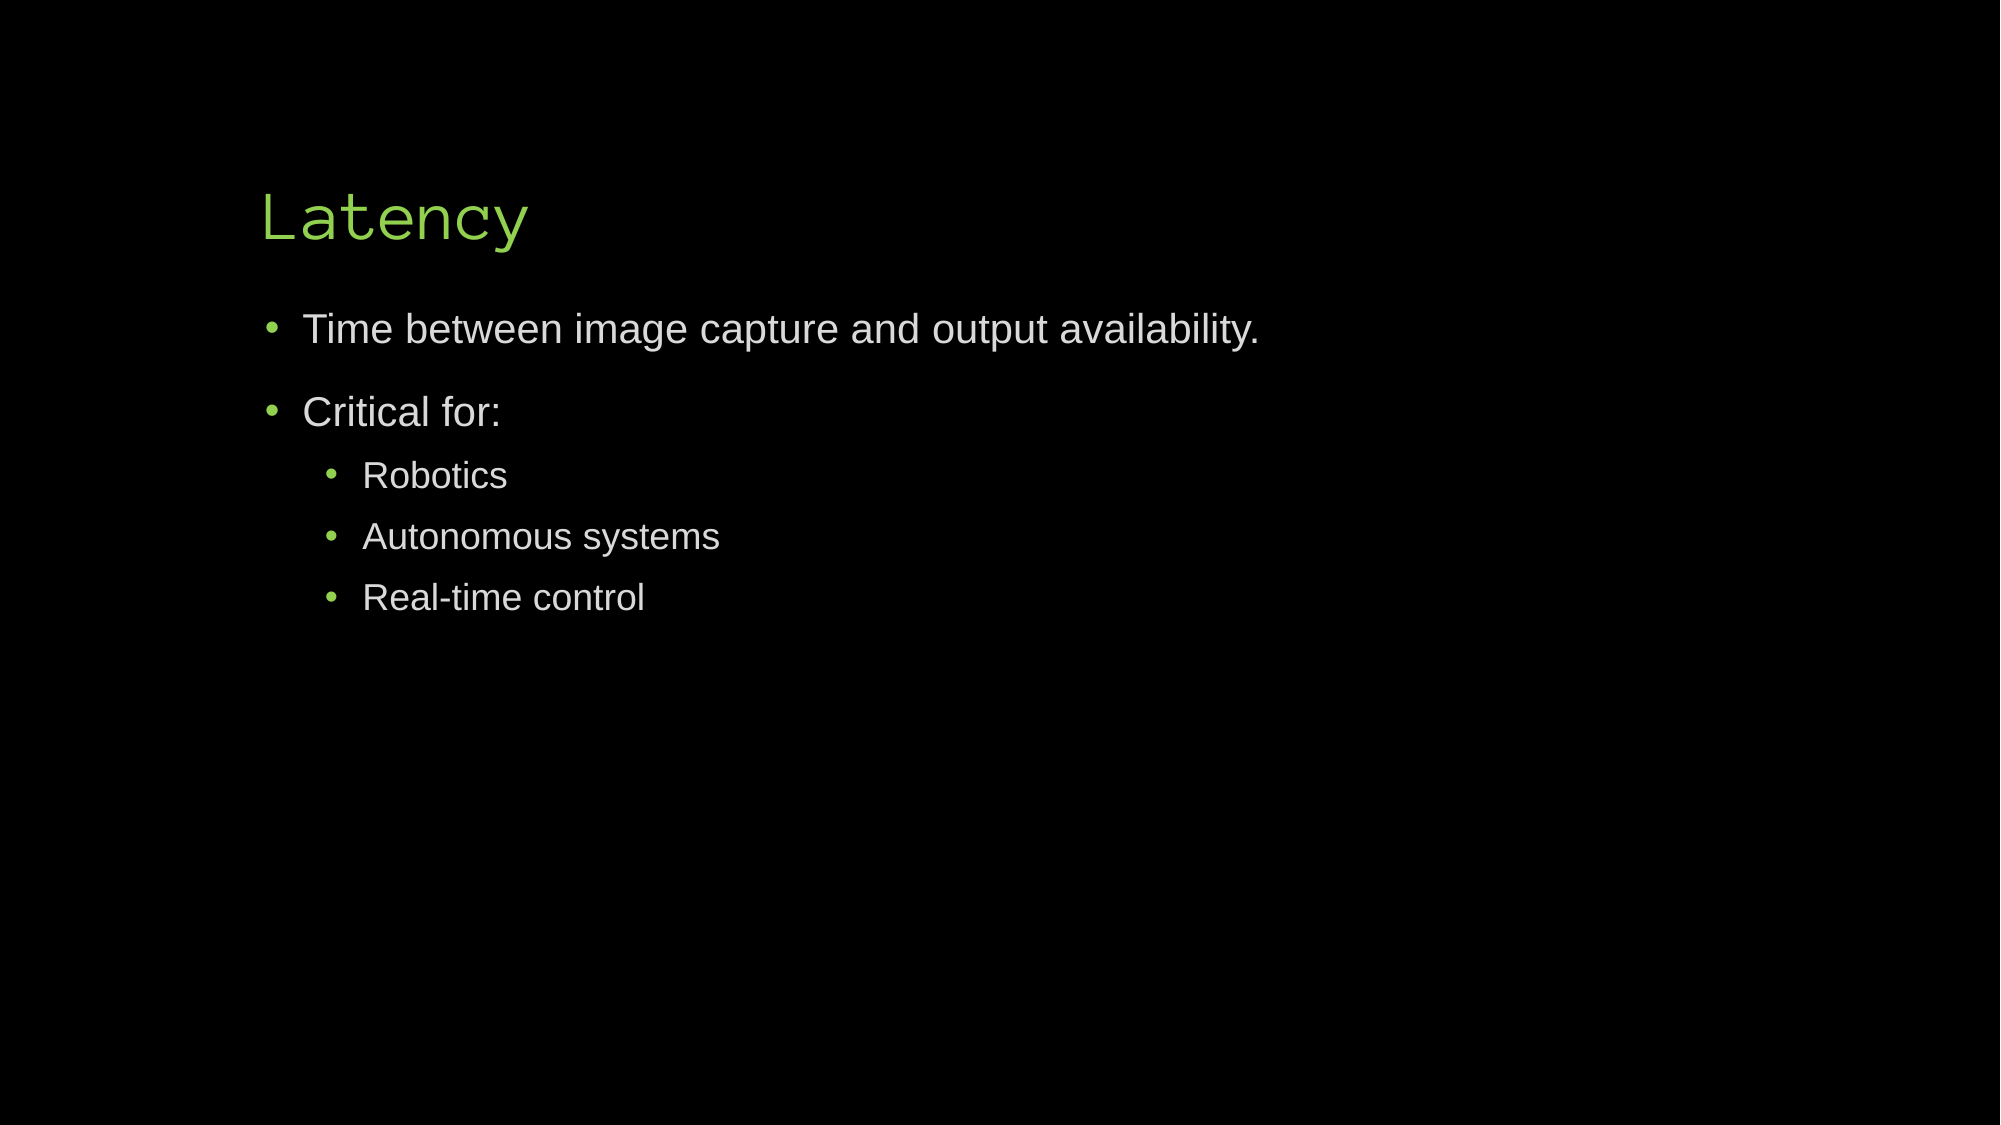

# Latency
Time between image capture and output availability.
Critical for:
Robotics
Autonomous systems
Real-time control